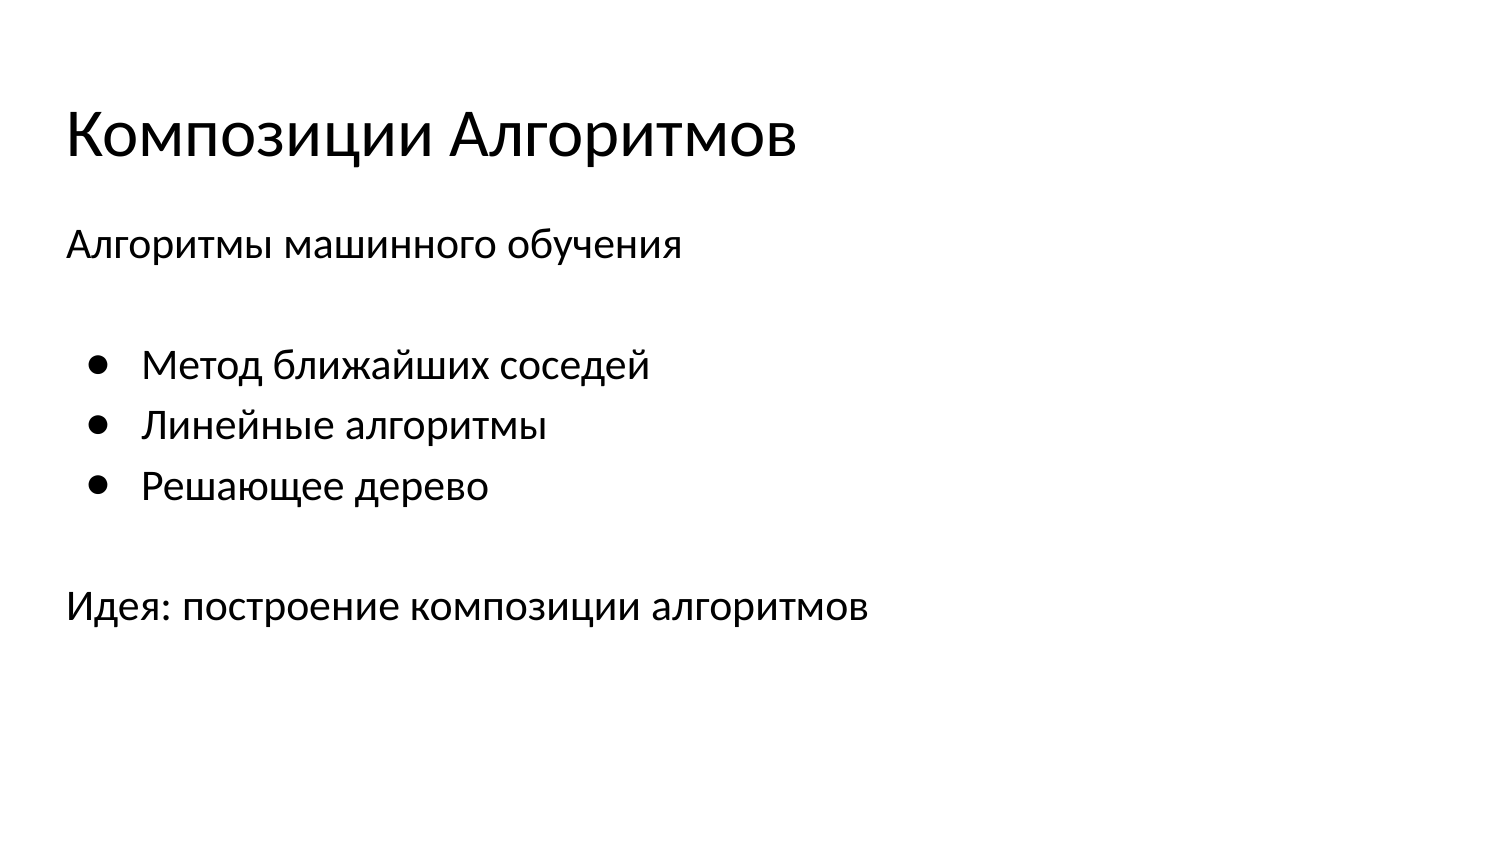

# Композиции Алгоритмов
Алгоритмы машинного обучения

Метод ближайших соседей
Линейные алгоритмы
Решающее дерево

Идея: построение композиции алгоритмов